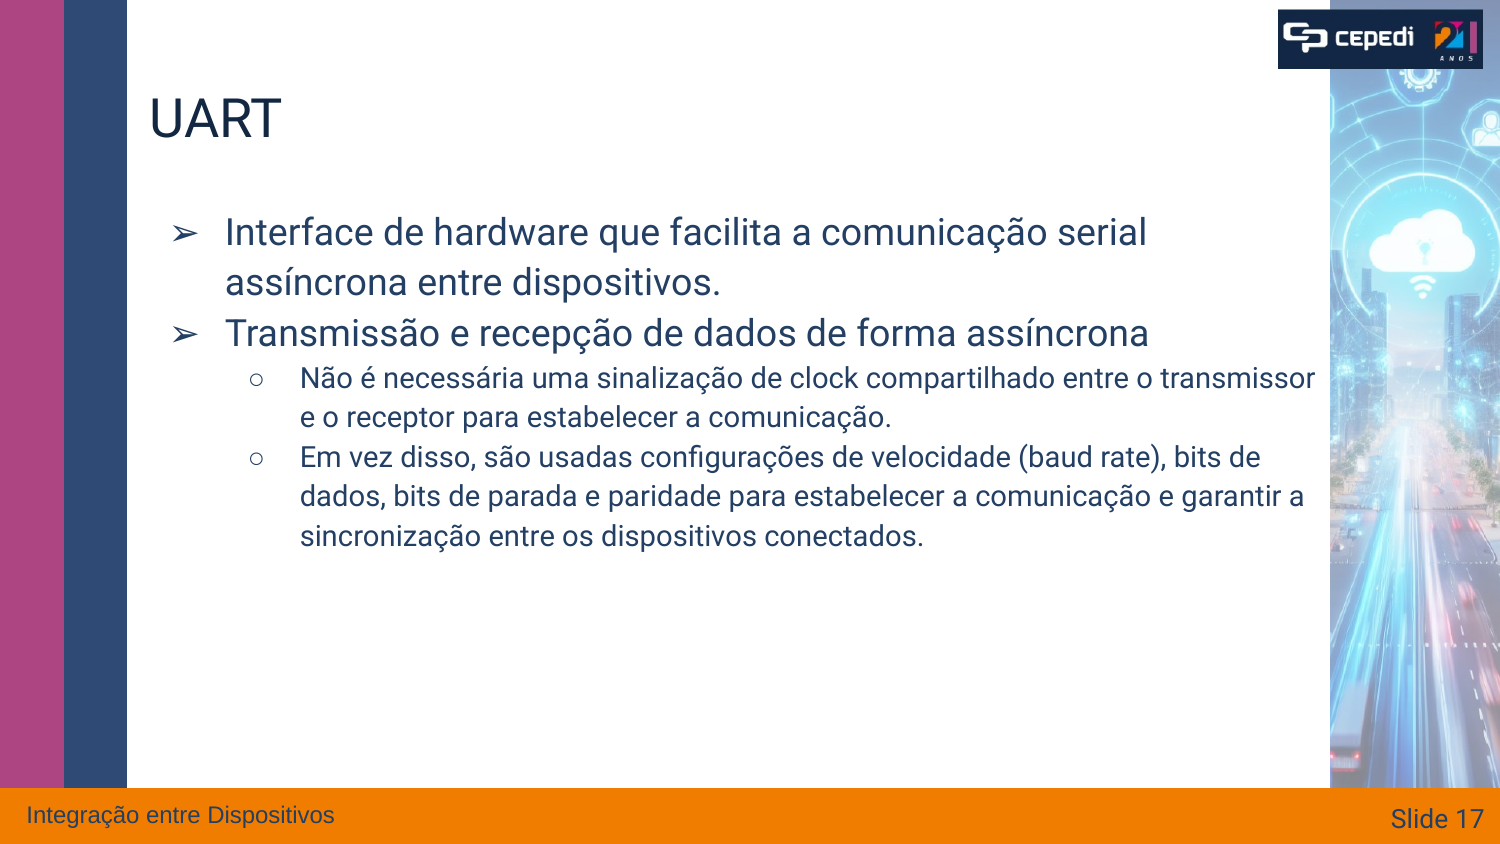

# UART
Interface de hardware que facilita a comunicação serial assíncrona entre dispositivos.
Transmissão e recepção de dados de forma assíncrona
Não é necessária uma sinalização de clock compartilhado entre o transmissor e o receptor para estabelecer a comunicação.
Em vez disso, são usadas configurações de velocidade (baud rate), bits de dados, bits de parada e paridade para estabelecer a comunicação e garantir a sincronização entre os dispositivos conectados.
Integração entre Dispositivos
Slide 17